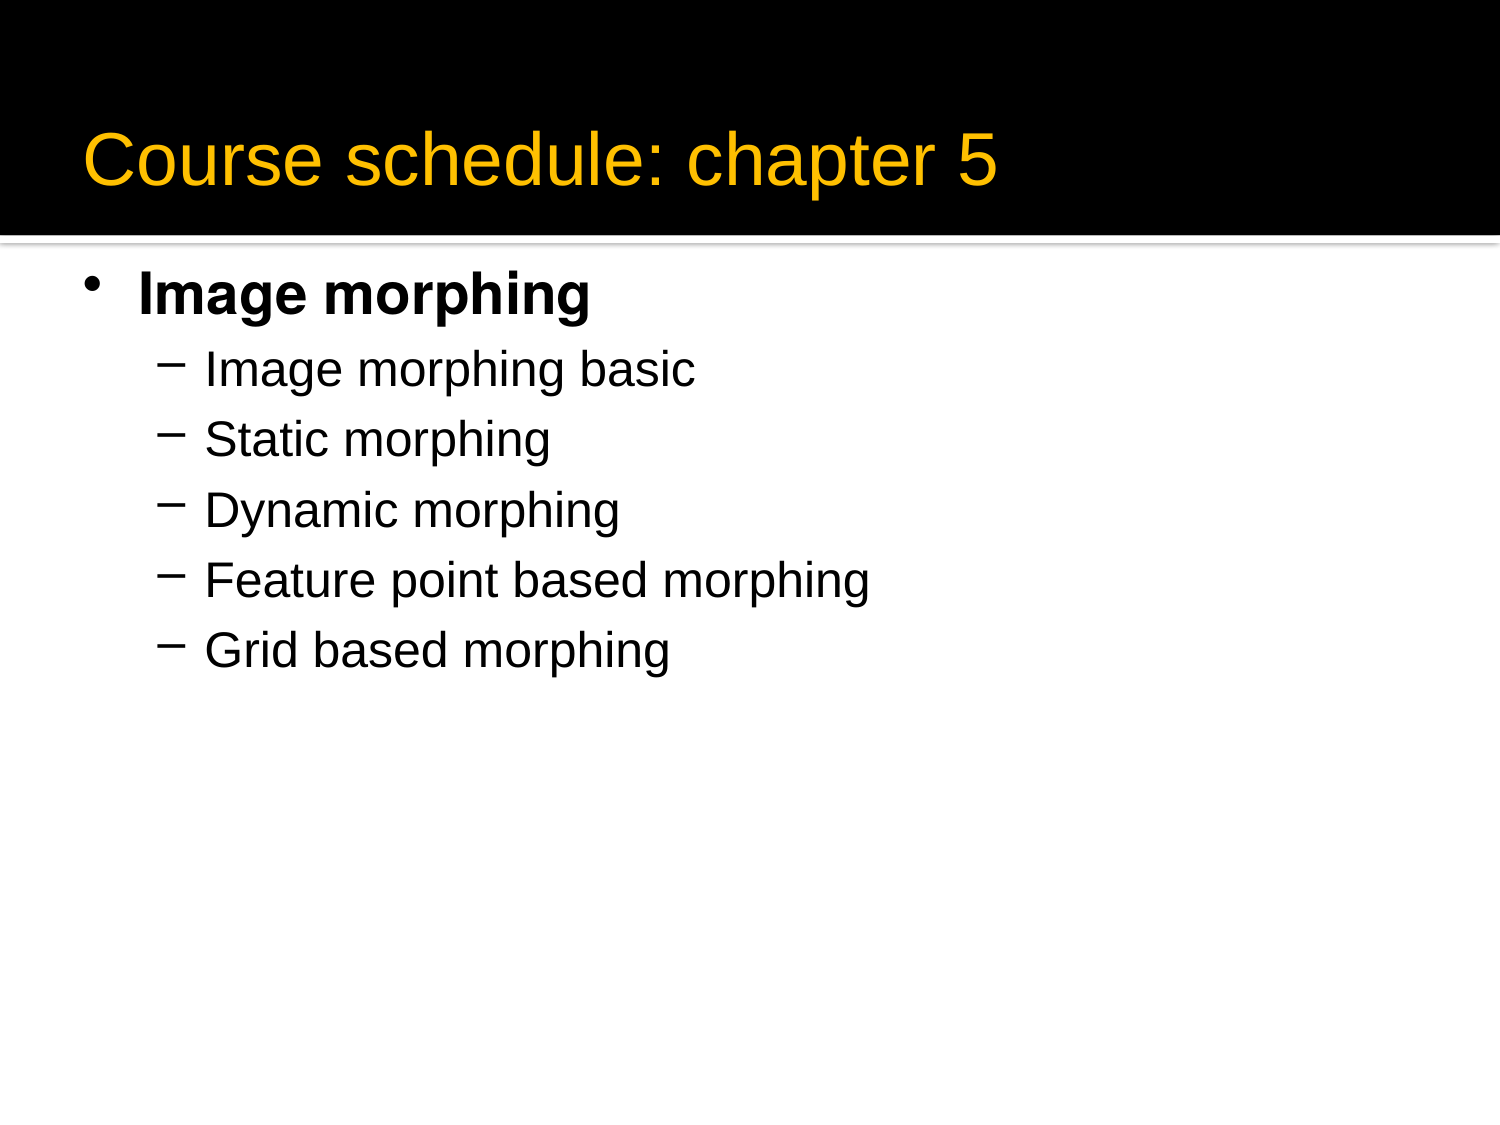

Course schedule: chapter 5
Image morphing
Image morphing basic
Static morphing
Dynamic morphing
Feature point based morphing
Grid based morphing